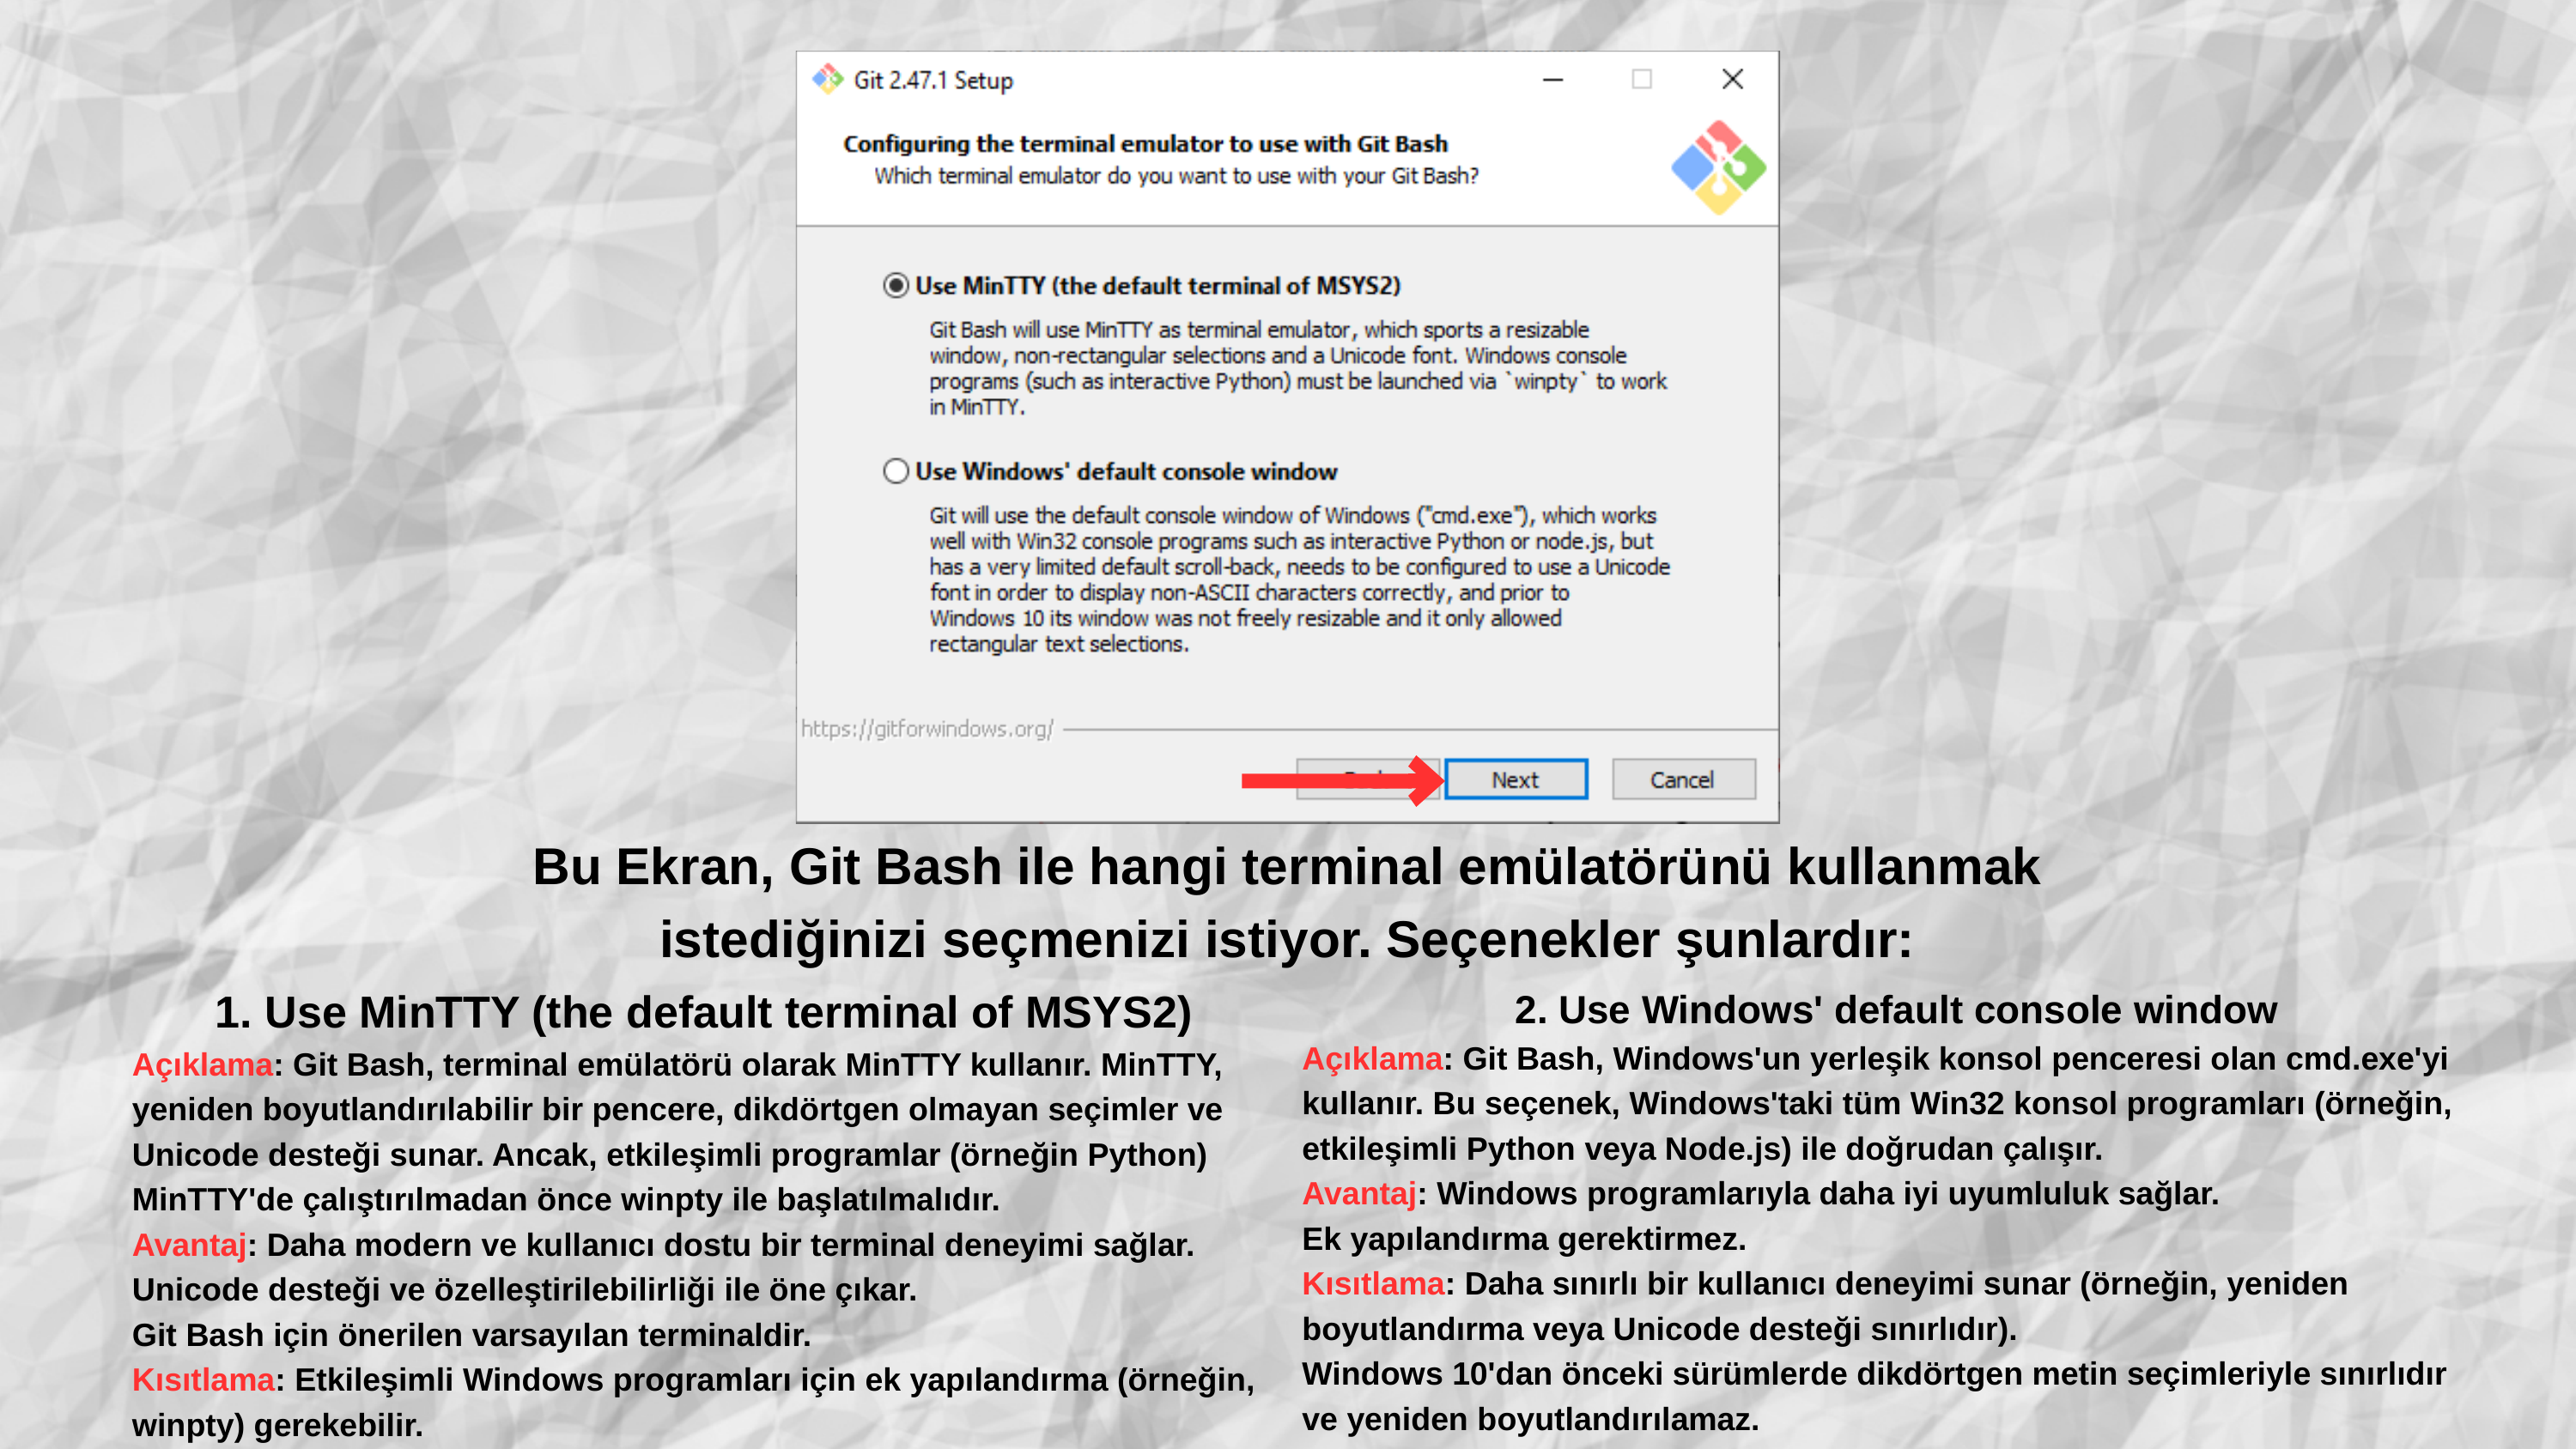

Bu Ekran, Git Bash ile hangi terminal emülatörünü kullanmak istediğinizi seçmenizi istiyor. Seçenekler şunlardır:
1. Use MinTTY (the default terminal of MSYS2)
Açıklama: Git Bash, terminal emülatörü olarak MinTTY kullanır. MinTTY, yeniden boyutlandırılabilir bir pencere, dikdörtgen olmayan seçimler ve Unicode desteği sunar. Ancak, etkileşimli programlar (örneğin Python) MinTTY'de çalıştırılmadan önce winpty ile başlatılmalıdır.
Avantaj: Daha modern ve kullanıcı dostu bir terminal deneyimi sağlar.
Unicode desteği ve özelleştirilebilirliği ile öne çıkar.
Git Bash için önerilen varsayılan terminaldir.
Kısıtlama: Etkileşimli Windows programları için ek yapılandırma (örneğin, winpty) gerekebilir.

2. Use Windows' default console window
Açıklama: Git Bash, Windows'un yerleşik konsol penceresi olan cmd.exe'yi kullanır. Bu seçenek, Windows'taki tüm Win32 konsol programları (örneğin, etkileşimli Python veya Node.js) ile doğrudan çalışır.
Avantaj: Windows programlarıyla daha iyi uyumluluk sağlar.
Ek yapılandırma gerektirmez.
Kısıtlama: Daha sınırlı bir kullanıcı deneyimi sunar (örneğin, yeniden boyutlandırma veya Unicode desteği sınırlıdır).
Windows 10'dan önceki sürümlerde dikdörtgen metin seçimleriyle sınırlıdır ve yeniden boyutlandırılamaz.